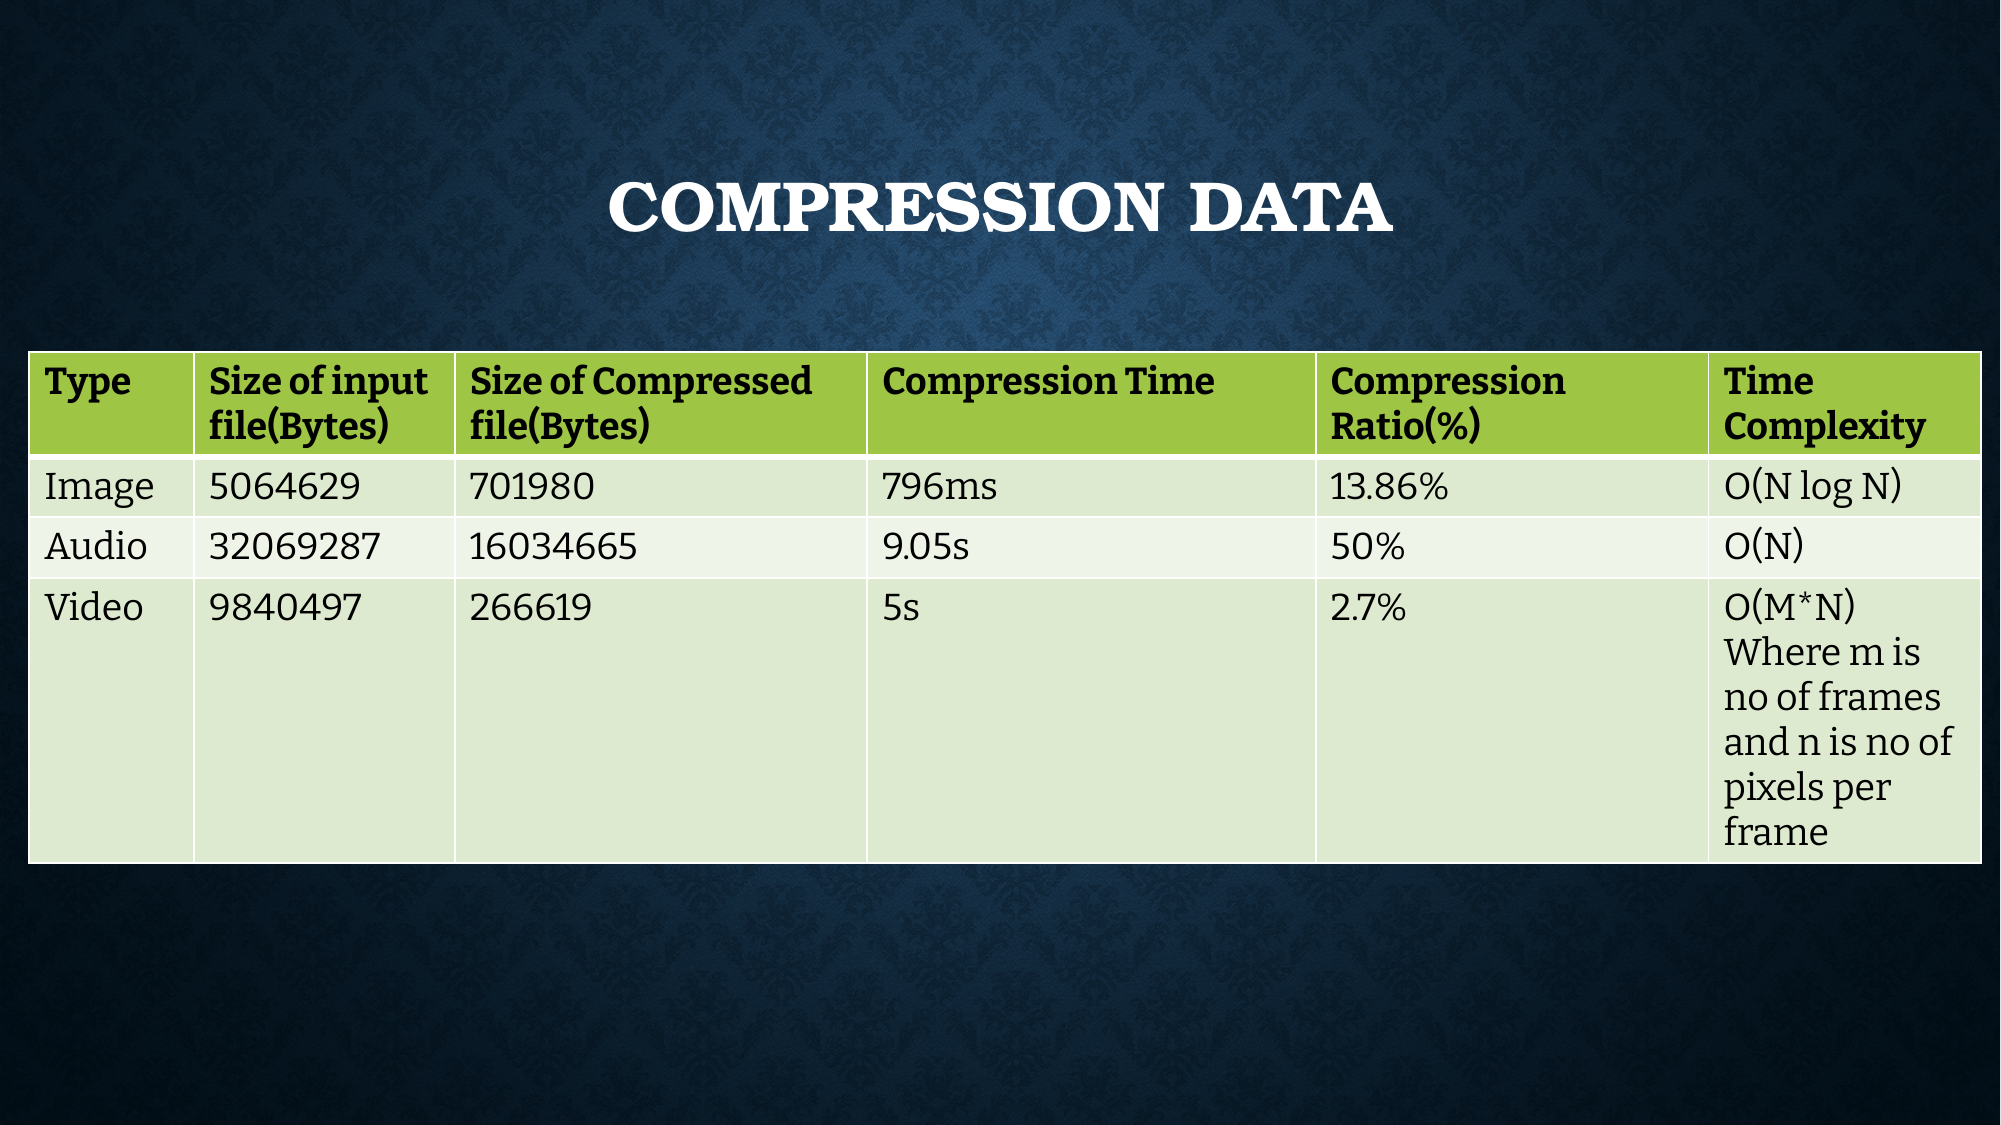

# Compression data
| Type | Size of input file(Bytes) | Size of Compressed file(Bytes) | Compression Time | Compression Ratio(%) | Time Complexity |
| --- | --- | --- | --- | --- | --- |
| Image | 5064629 | 701980 | 796ms | 13.86% | O(N log N) |
| Audio | 32069287 | 16034665 | 9.05s | 50% | O(N) |
| Video | 9840497 | 266619 | 5s | 2.7% | O(M\*N) Where m is no of frames and n is no of pixels per frame |